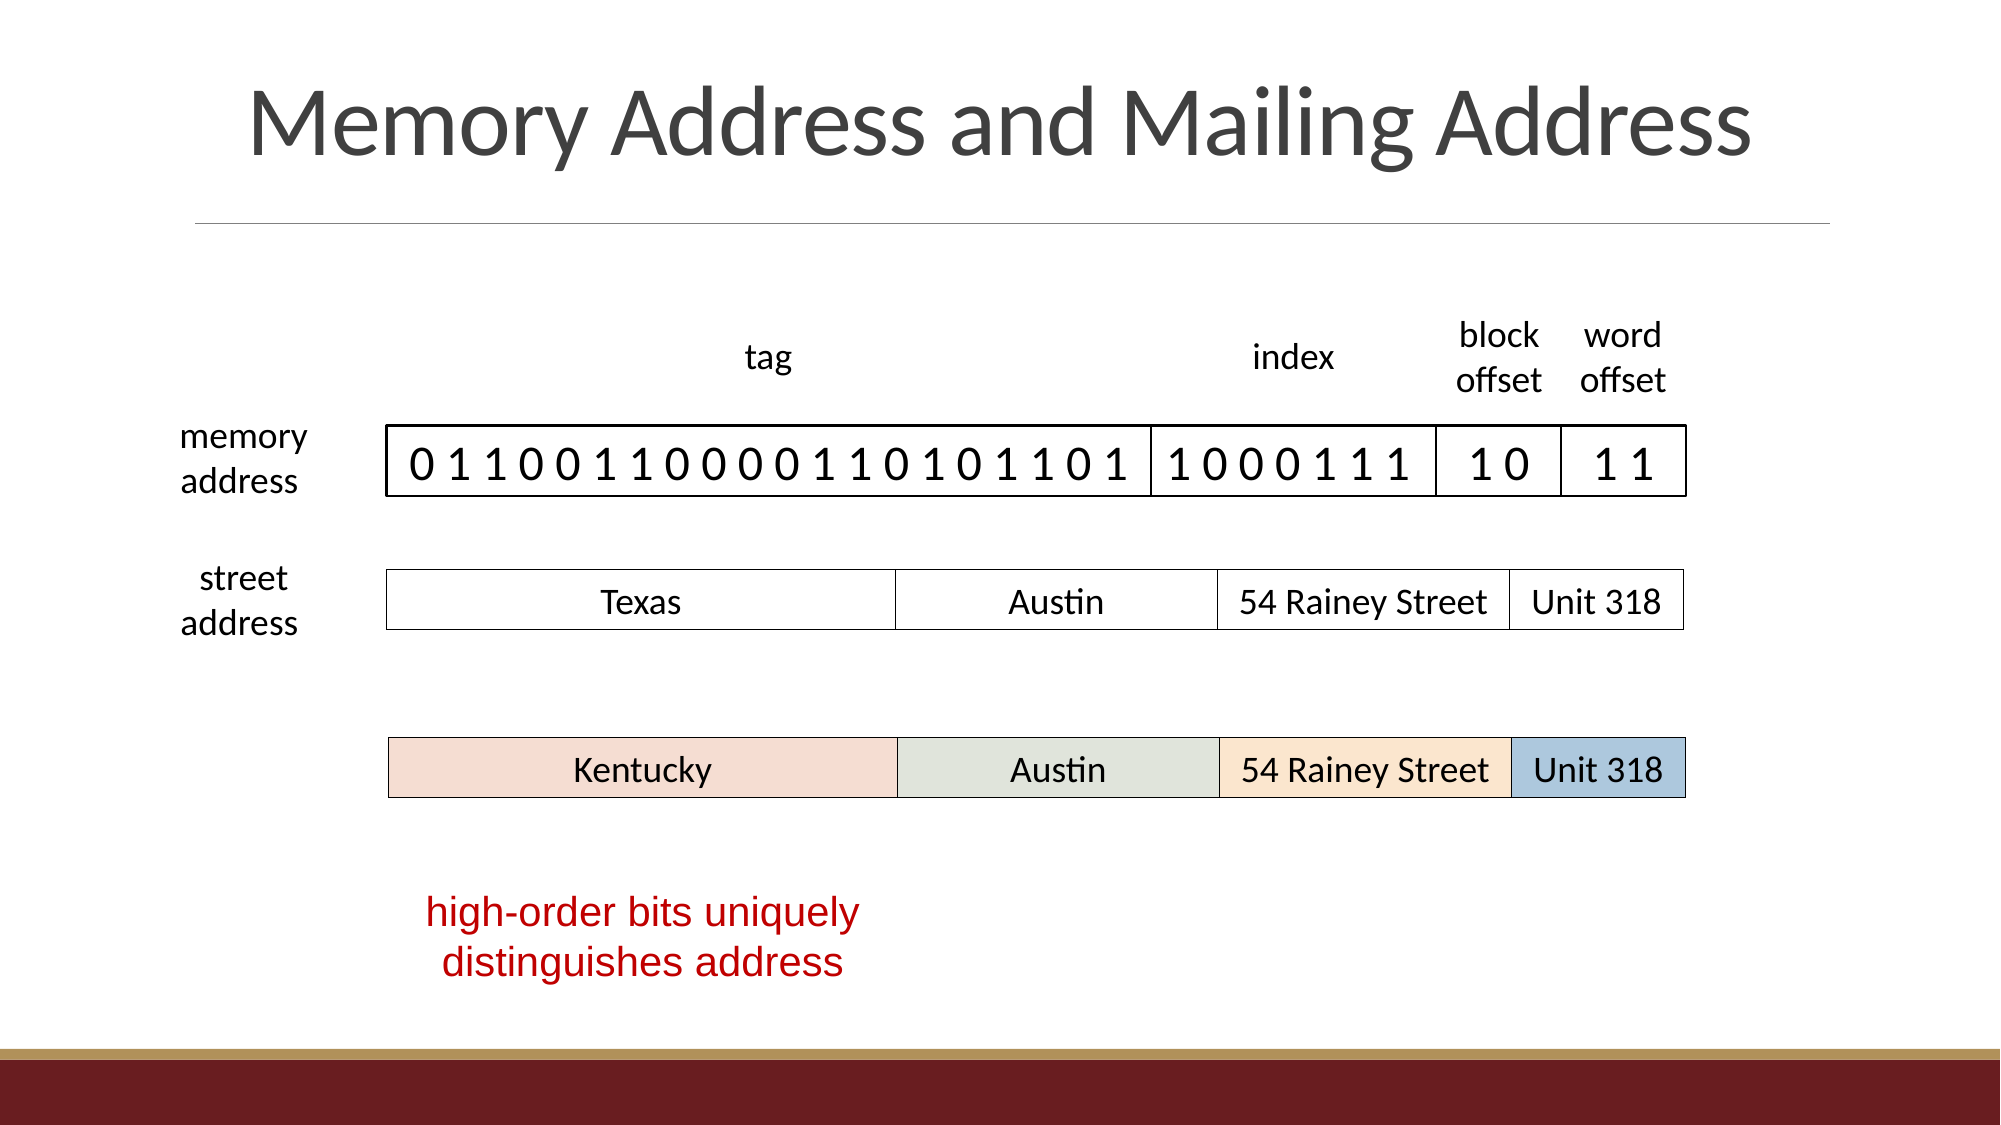

# Memory Address and Mailing Address
block
offset
word offset
tag
index
memory
address
0 1 1 0 0 1 1 0 0 0 0 1 1 0 1 0 1 1 0 1
1 0 0 0 1 1 1
1 0
1 1
street
address
Texas
Austin
54 Rainey Street
Unit 318
Kentucky
Austin
54 Rainey Street
Unit 318
high-order bits uniquely distinguishes address